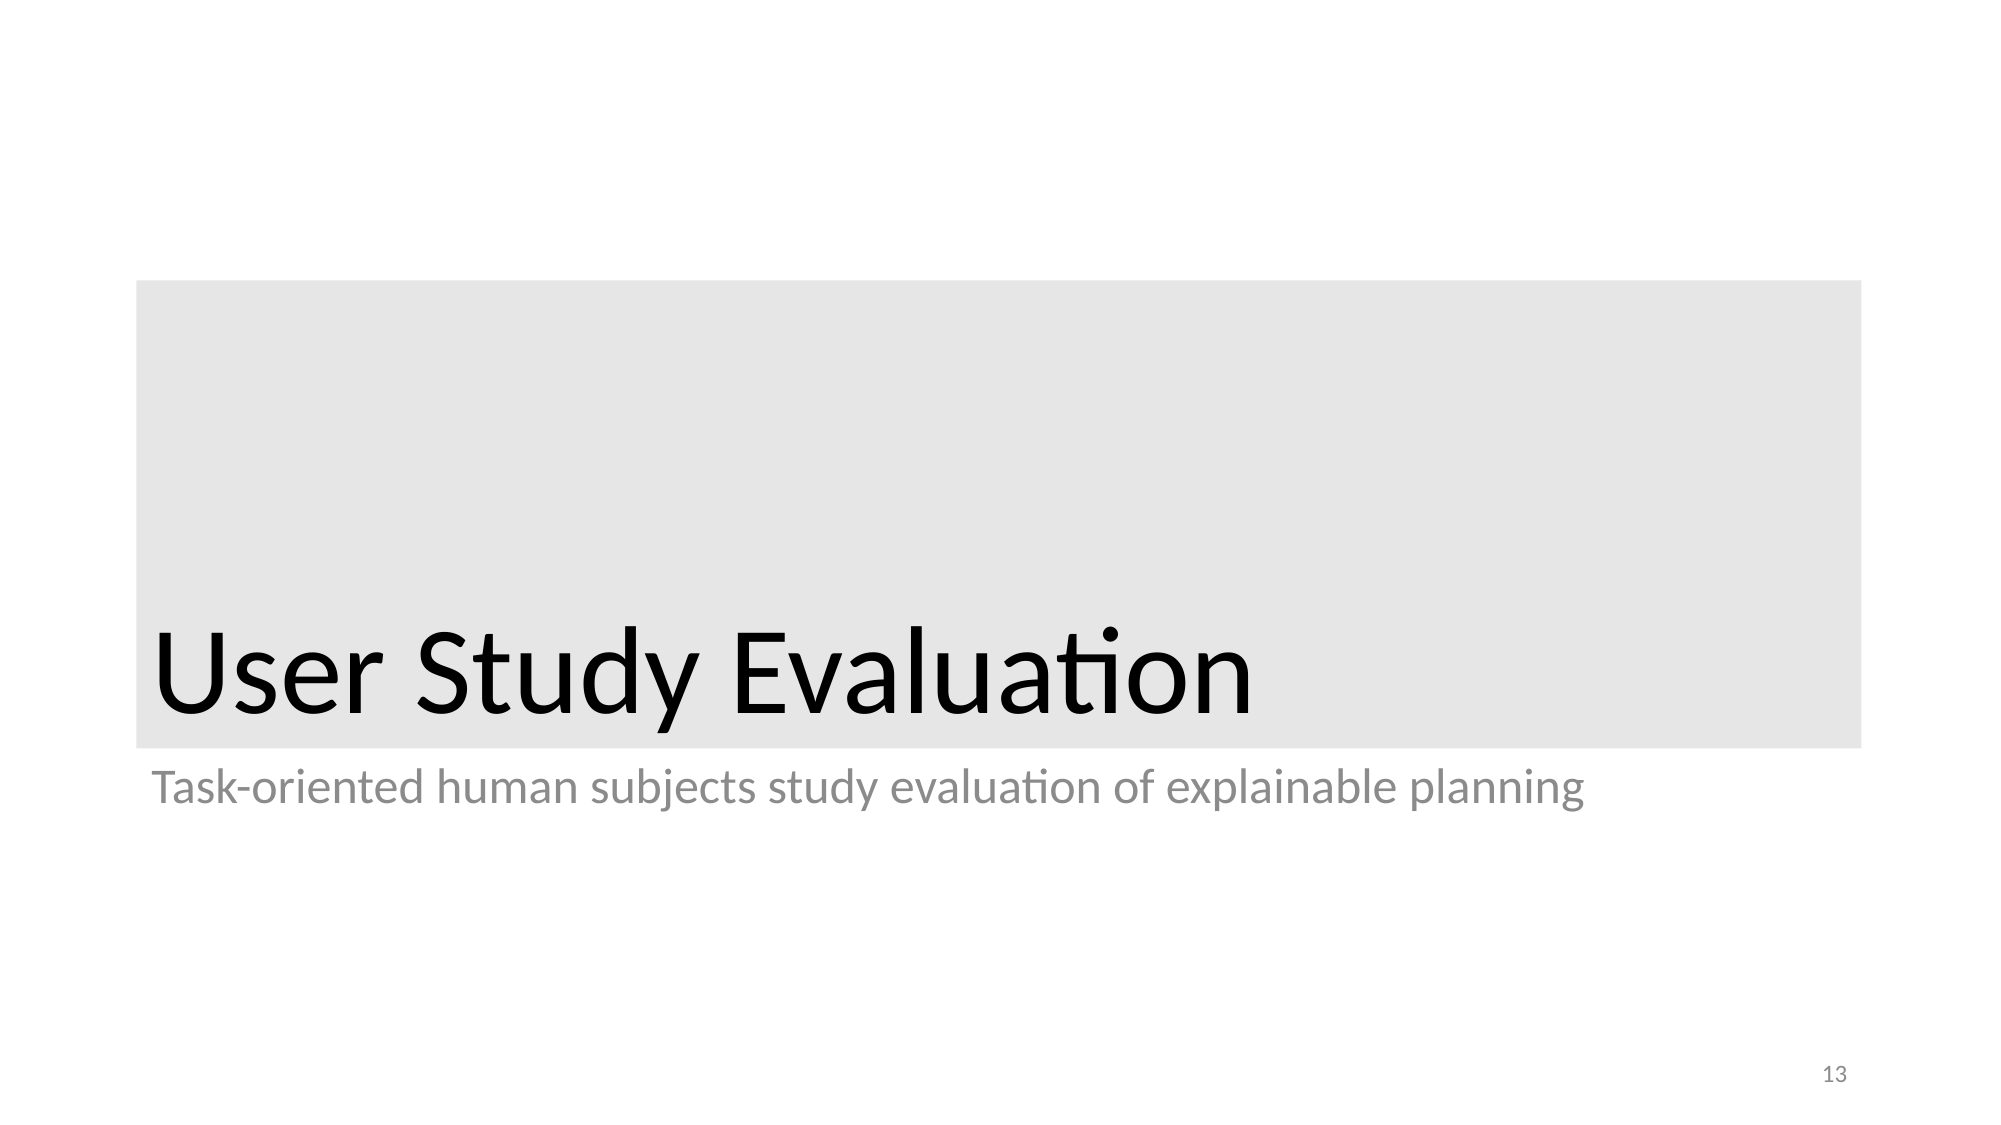

# User Study Evaluation
Task-oriented human subjects study evaluation of explainable planning

13